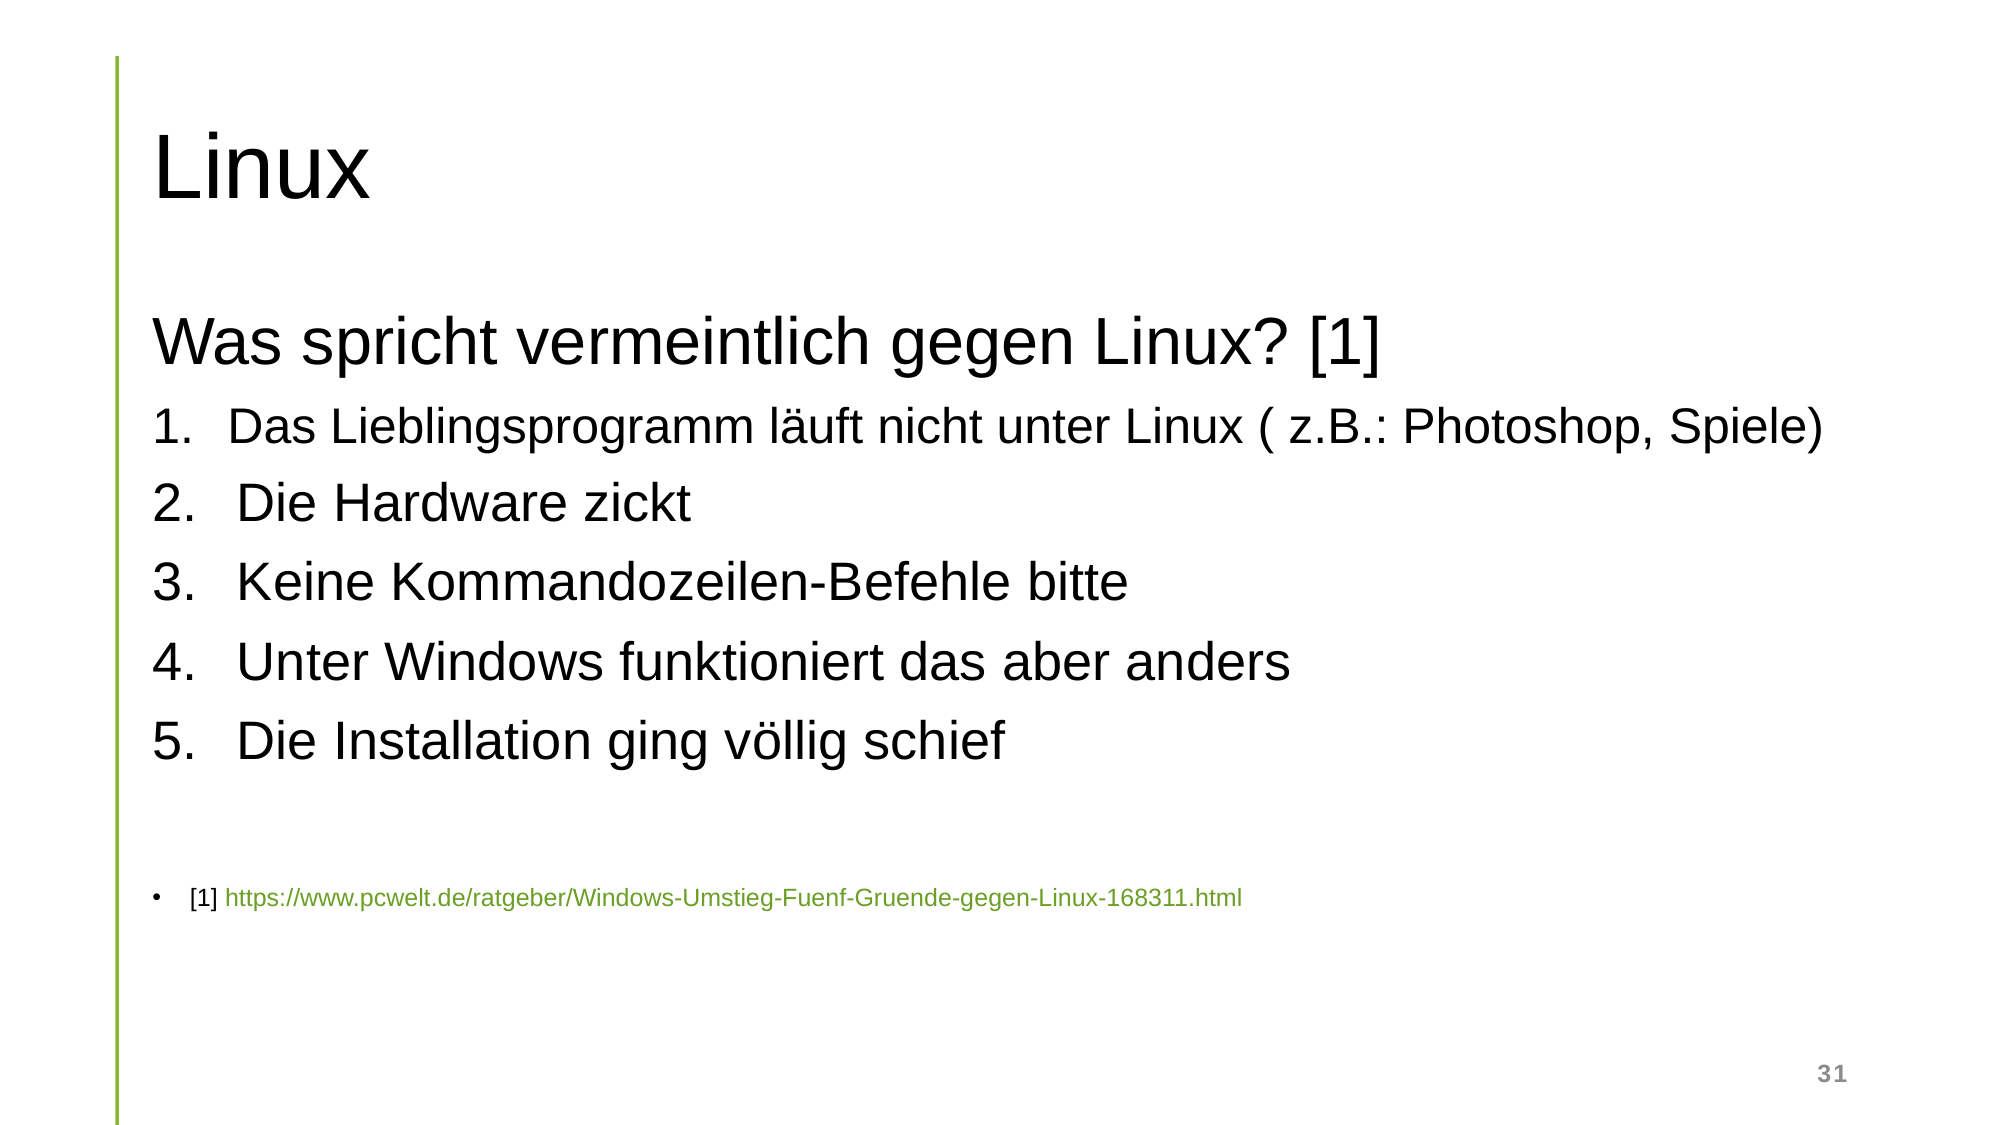

# Linux
Was spricht vermeintlich gegen Linux? [1]
Das Lieblingsprogramm läuft nicht unter Linux ( z.B.: Photoshop, Spiele)
Die Hardware zickt
Keine Kommandozeilen-Befehle bitte
Unter Windows funktioniert das aber anders
Die Installation ging völlig schief

[1] https://www.pcwelt.de/ratgeber/Windows-Umstieg-Fuenf-Gruende-gegen-Linux-168311.html

31